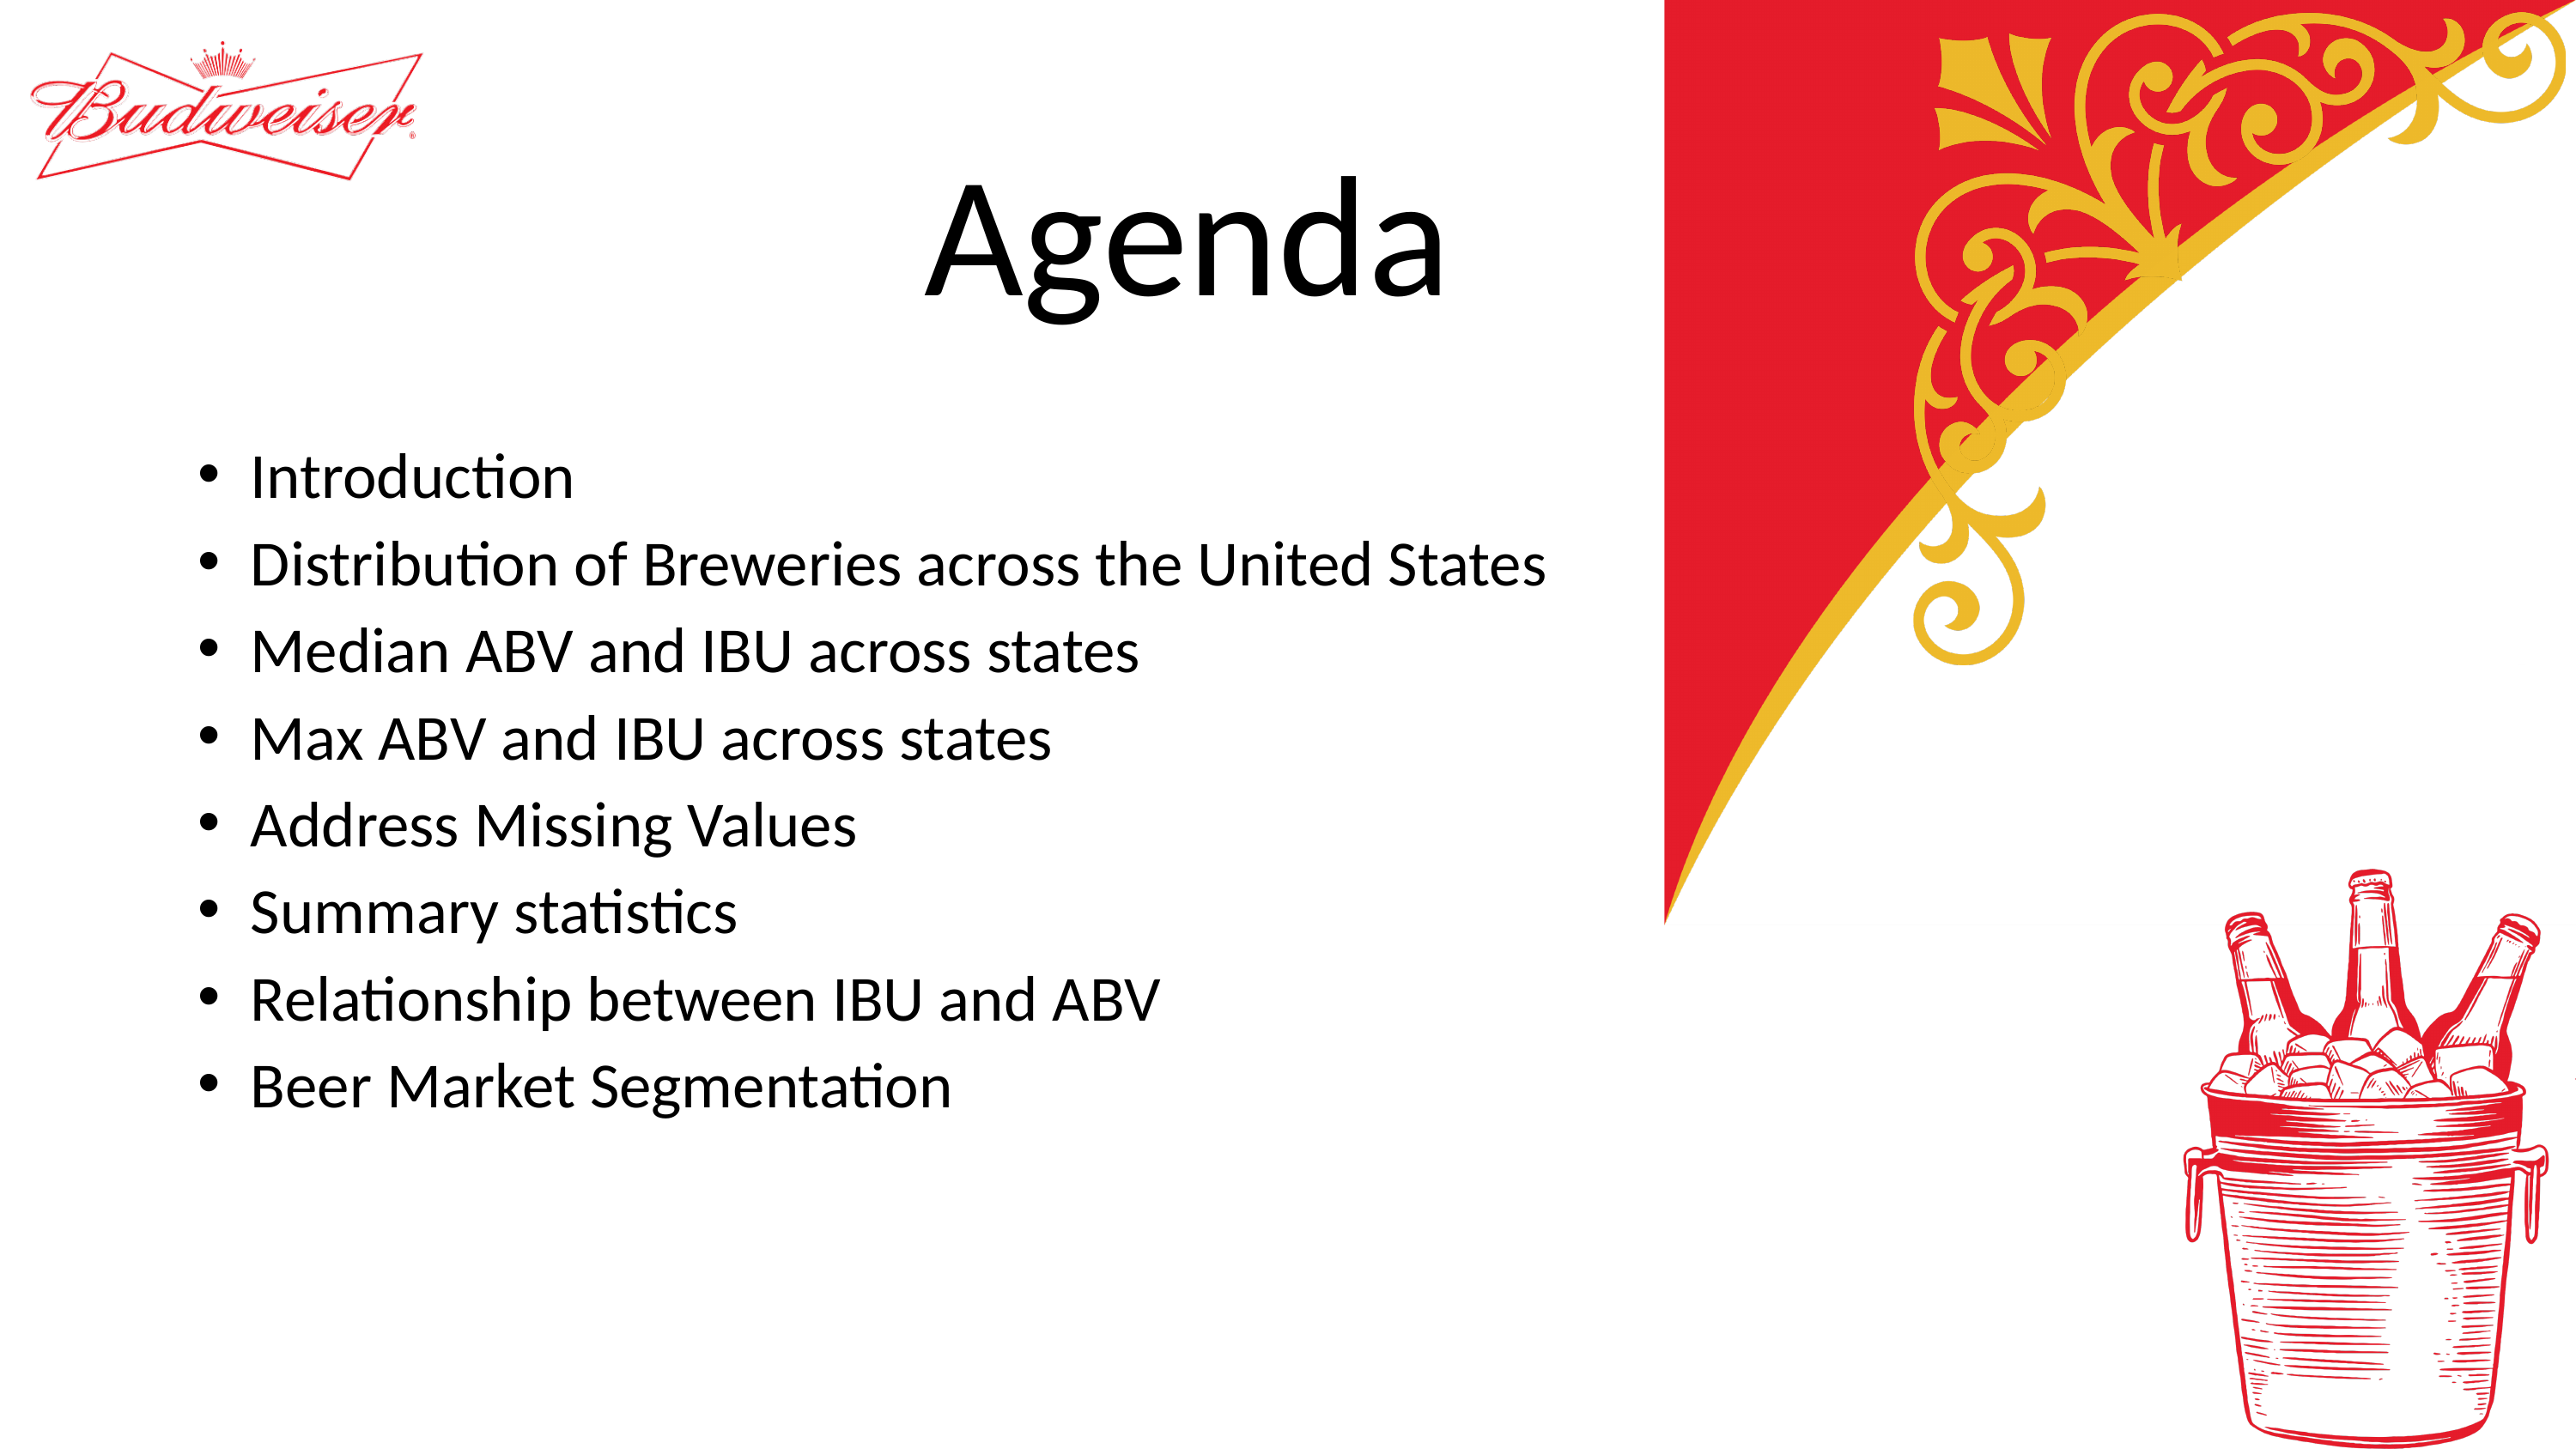

Agenda
Introduction
Distribution of Breweries across the United States
Median ABV and IBU across states
Max ABV and IBU across states
Address Missing Values
Summary statistics
Relationship between IBU and ABV
Beer Market Segmentation